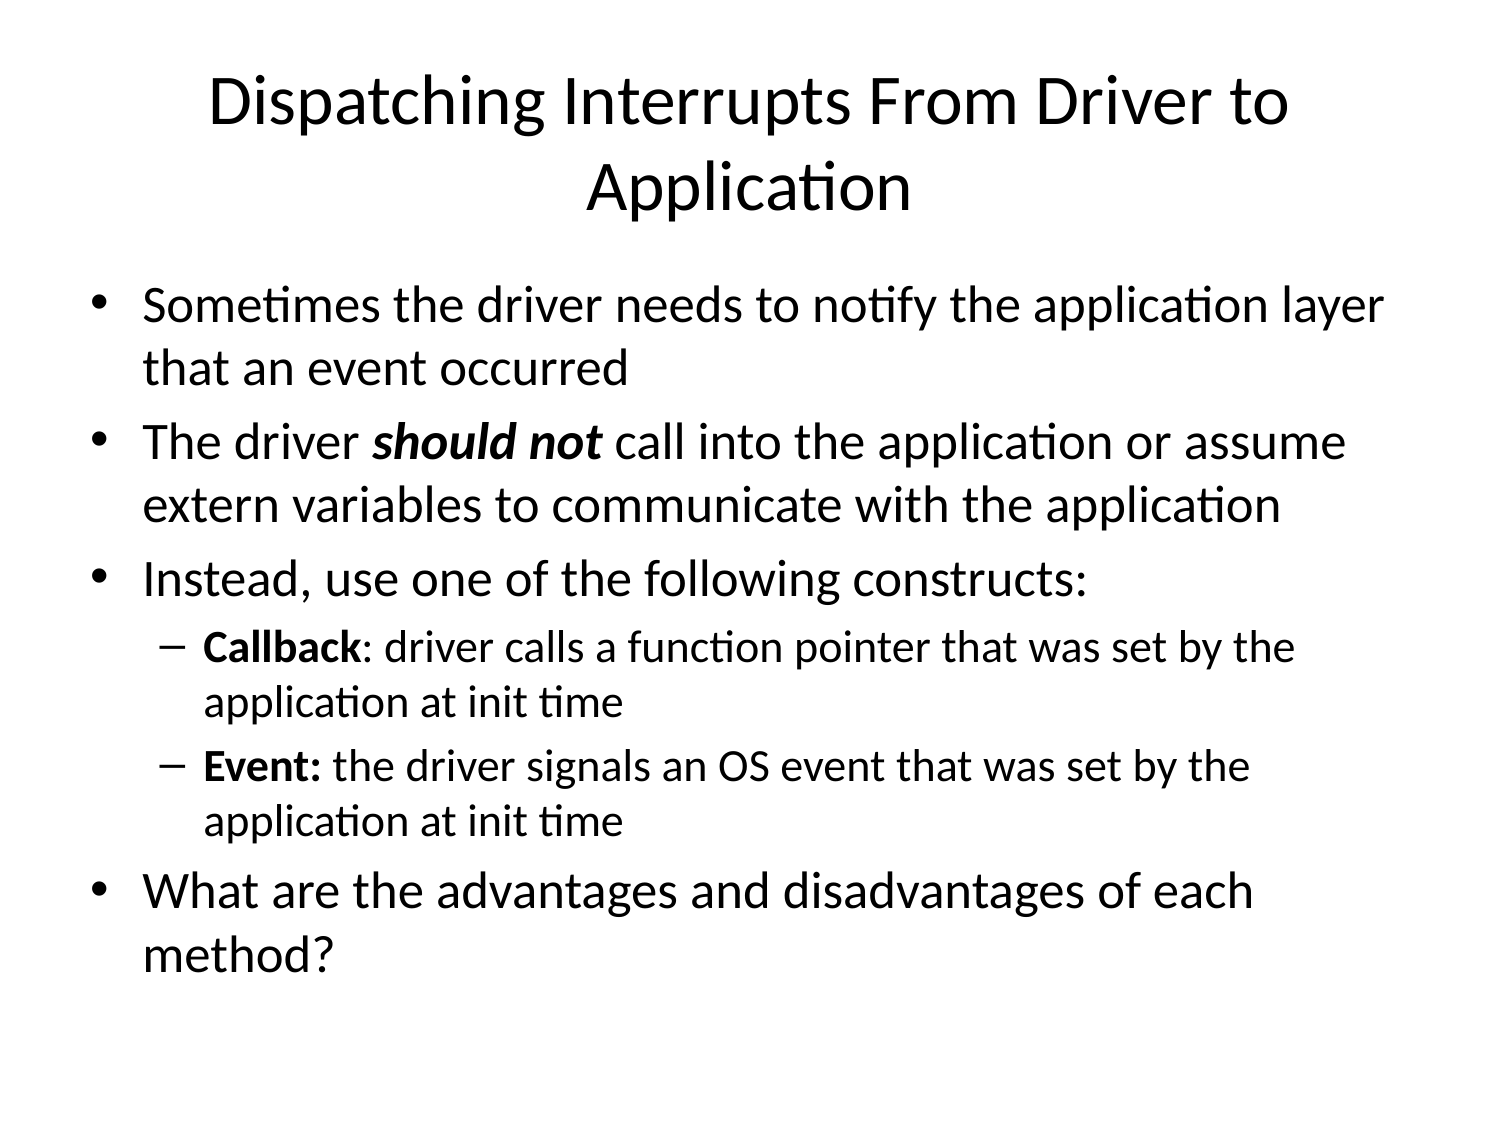

# Dispatching Interrupts From Driver to Application
Sometimes the driver needs to notify the application layer that an event occurred
The driver should not call into the application or assume extern variables to communicate with the application
Instead, use one of the following constructs:
Callback: driver calls a function pointer that was set by the application at init time
Event: the driver signals an OS event that was set by the application at init time
What are the advantages and disadvantages of each method?